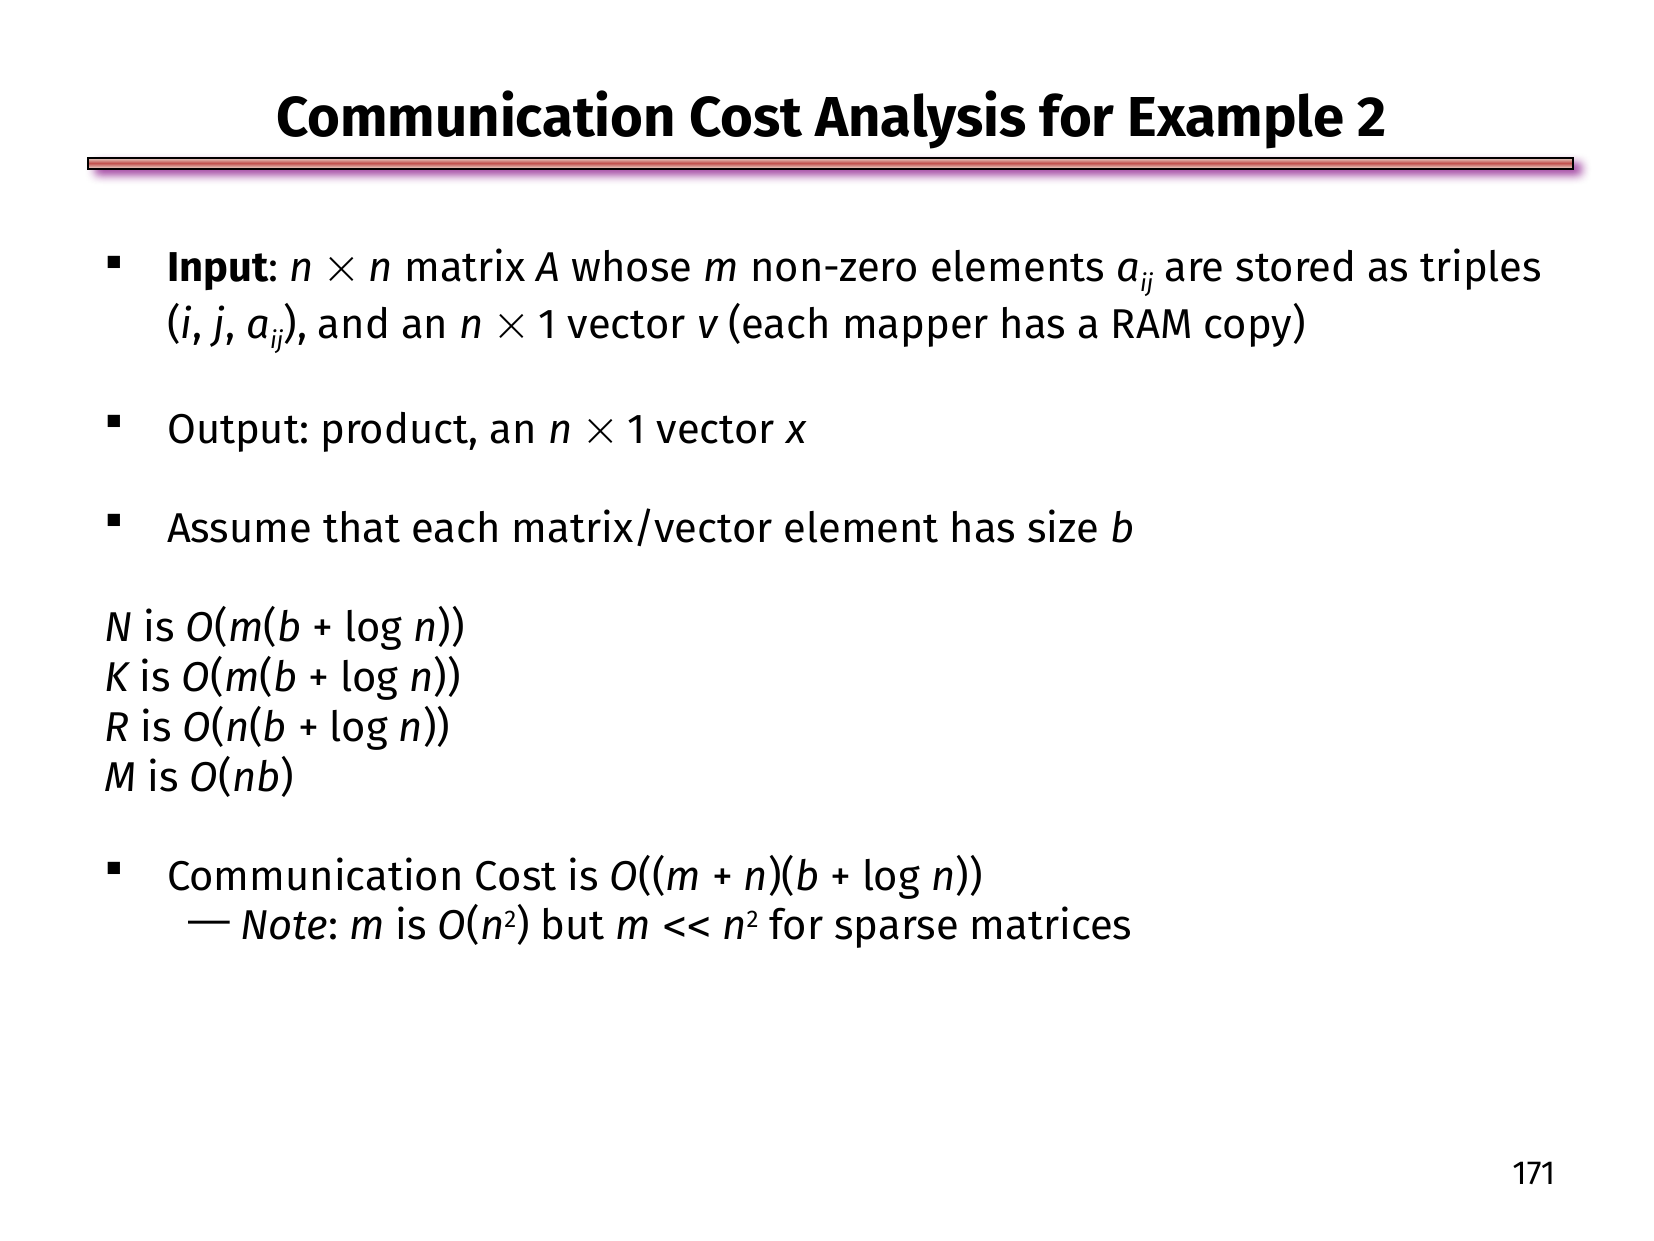

Communication Cost Analysis for Example 2

Input: n × n matrix A whose m non-zero elements aij are stored as triples (i, j, aij), and an n × 1 vector v (each mapper has a RAM copy)

Output: product, an n × 1 vector x

Assume that each matrix/vector element has size b

N is O(m(b + log n))
K is O(m(b + log n))
R is O(n(b + log n))
M is O(nb)

Communication Cost is O((m + n)(b + log n))
Note: m is O(n2) but m << n2 for sparse matrices
171